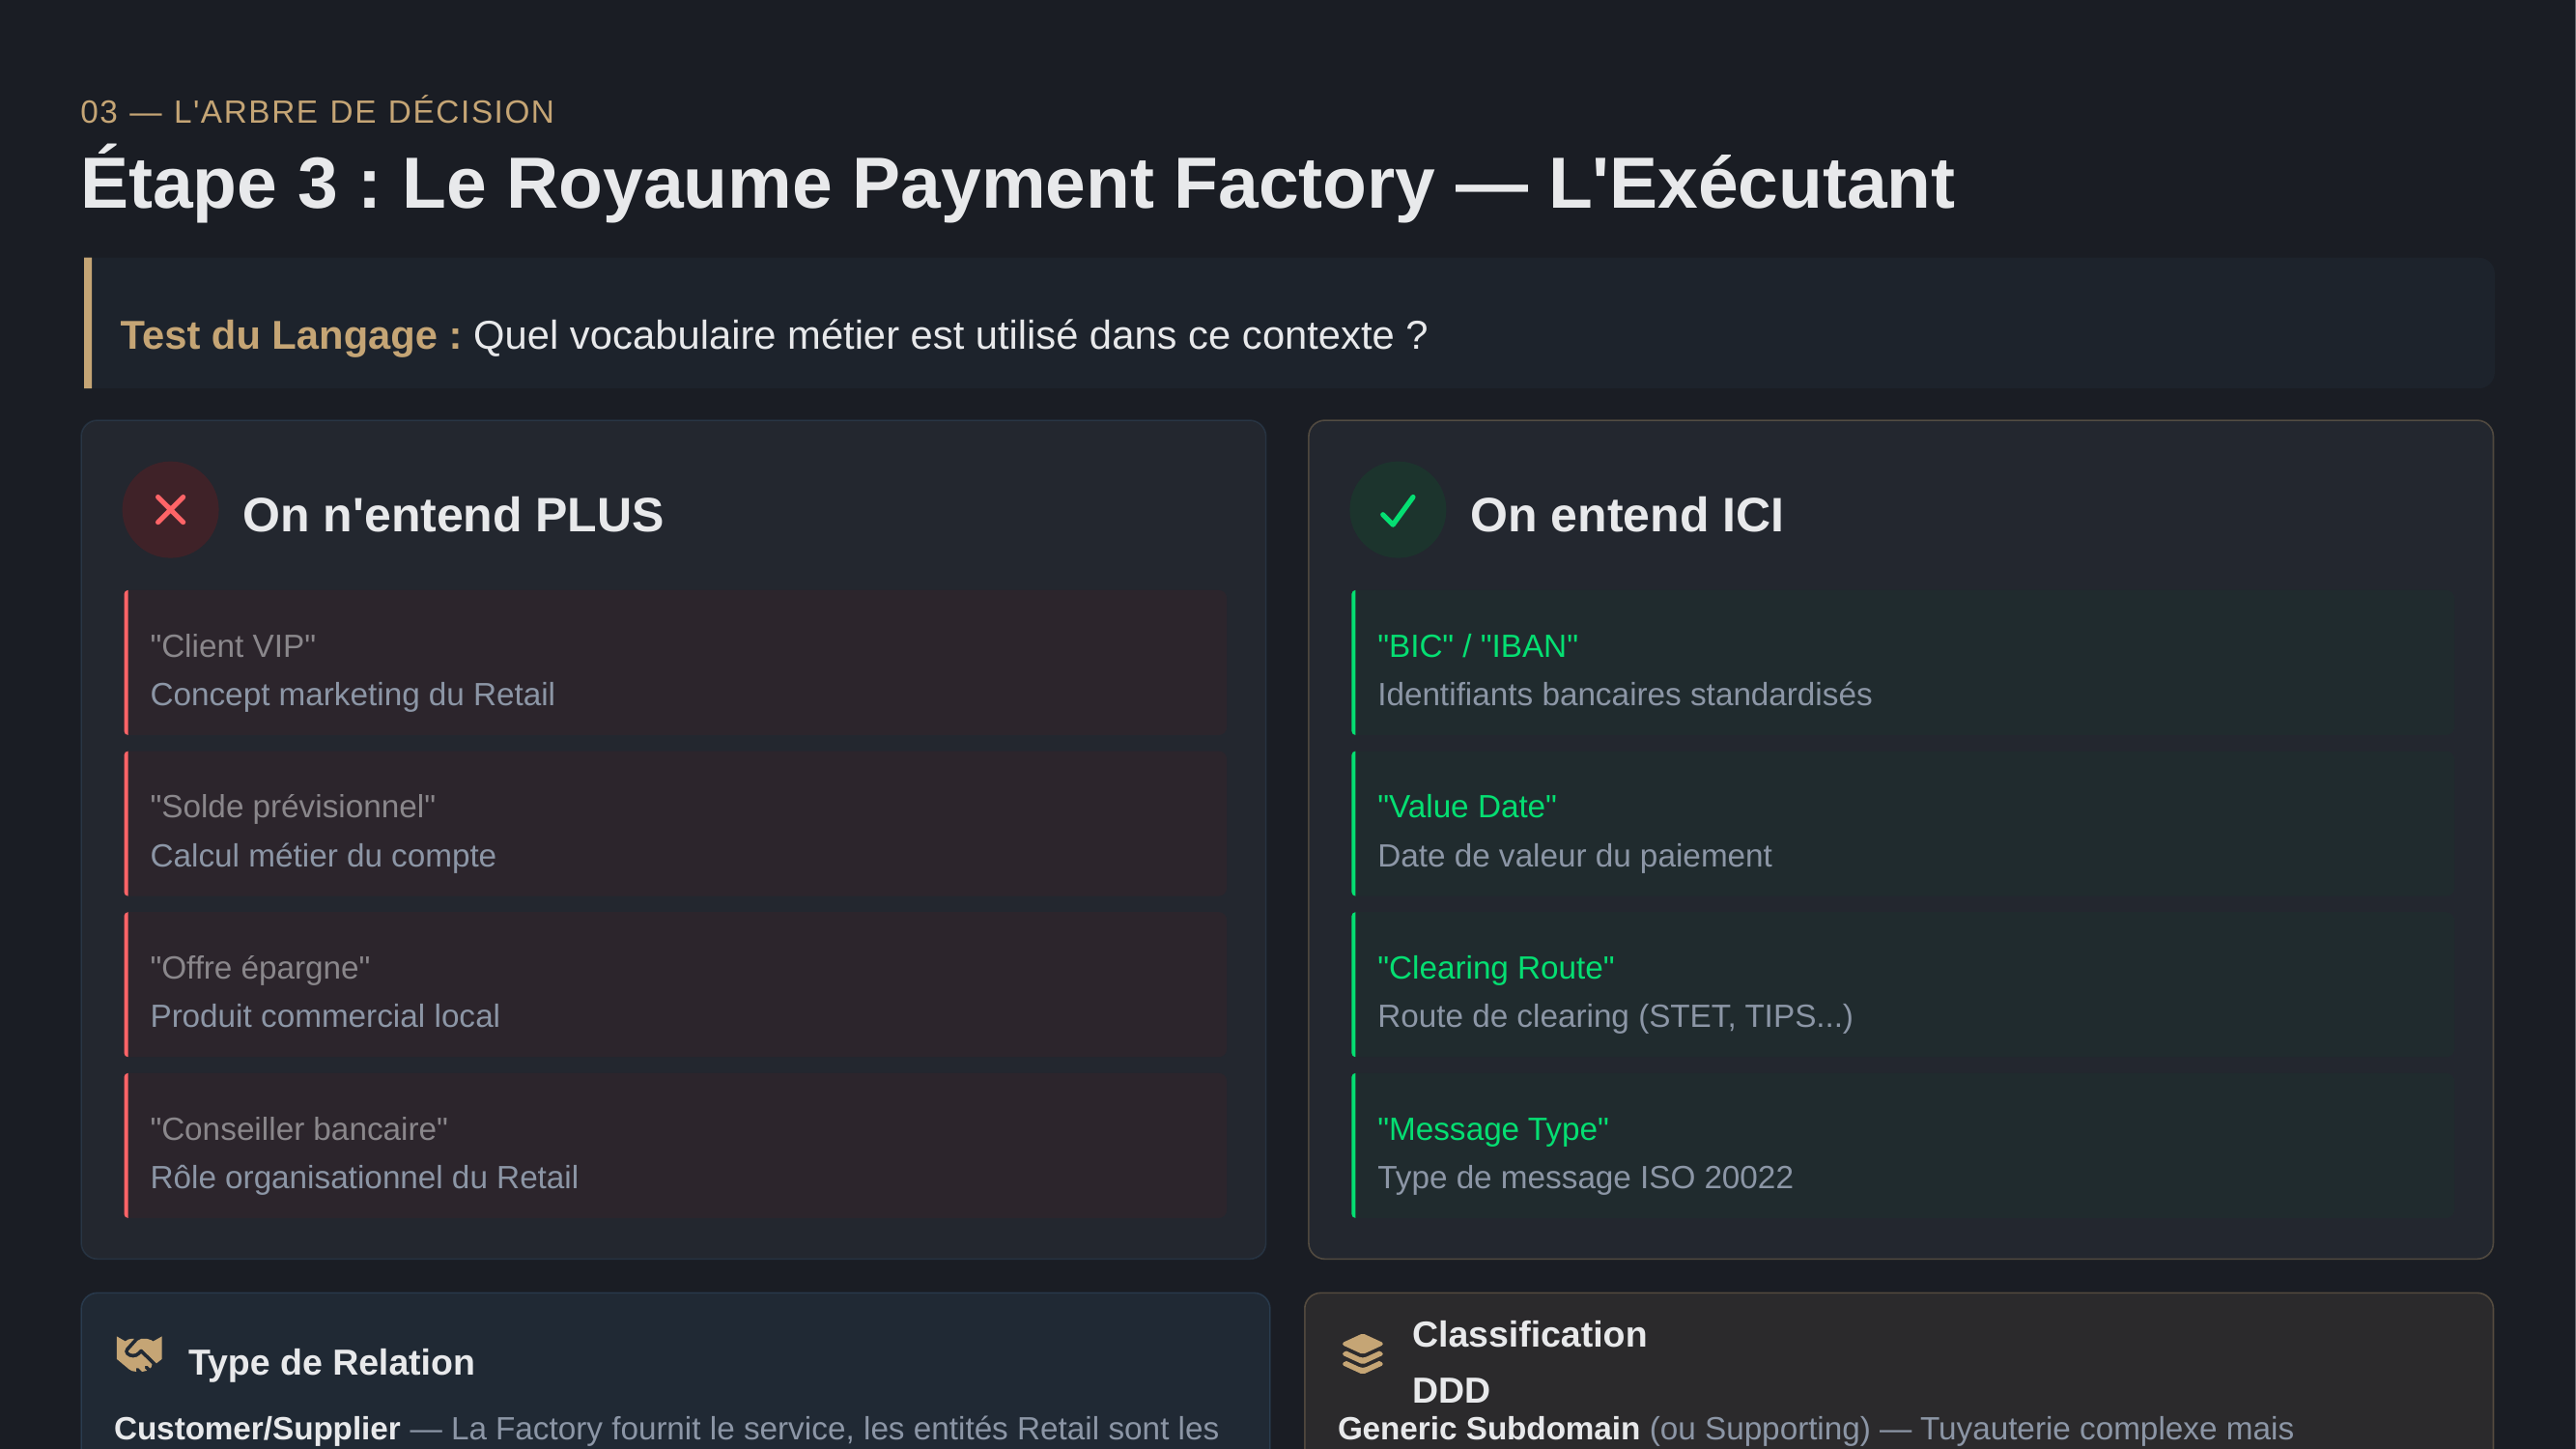

03 — L'ARBRE DE DÉCISION
Étape 3 : Le Royaume Payment Factory — L'Exécutant

Test du Langage : Quel vocabulaire métier est utilisé dans ce contexte ?

On n'entend PLUS
On entend ICI

"Client VIP"
"BIC" / "IBAN"
Concept marketing du Retail
Identifiants bancaires standardisés

"Solde prévisionnel"
"Value Date"
Calcul métier du compte
Date de valeur du paiement

"Offre épargne"
"Clearing Route"
Produit commercial local
Route de clearing (STET, TIPS...)

"Conseiller bancaire"
"Message Type"
Rôle organisationnel du Retail
Type de message ISO 20022

Type de Relation
Classification DDD

Customer/Supplier — La Factory fournit le service, les entités Retail sont les clients.
Generic Subdomain (ou Supporting) — Tuyauterie complexe mais standardisée.